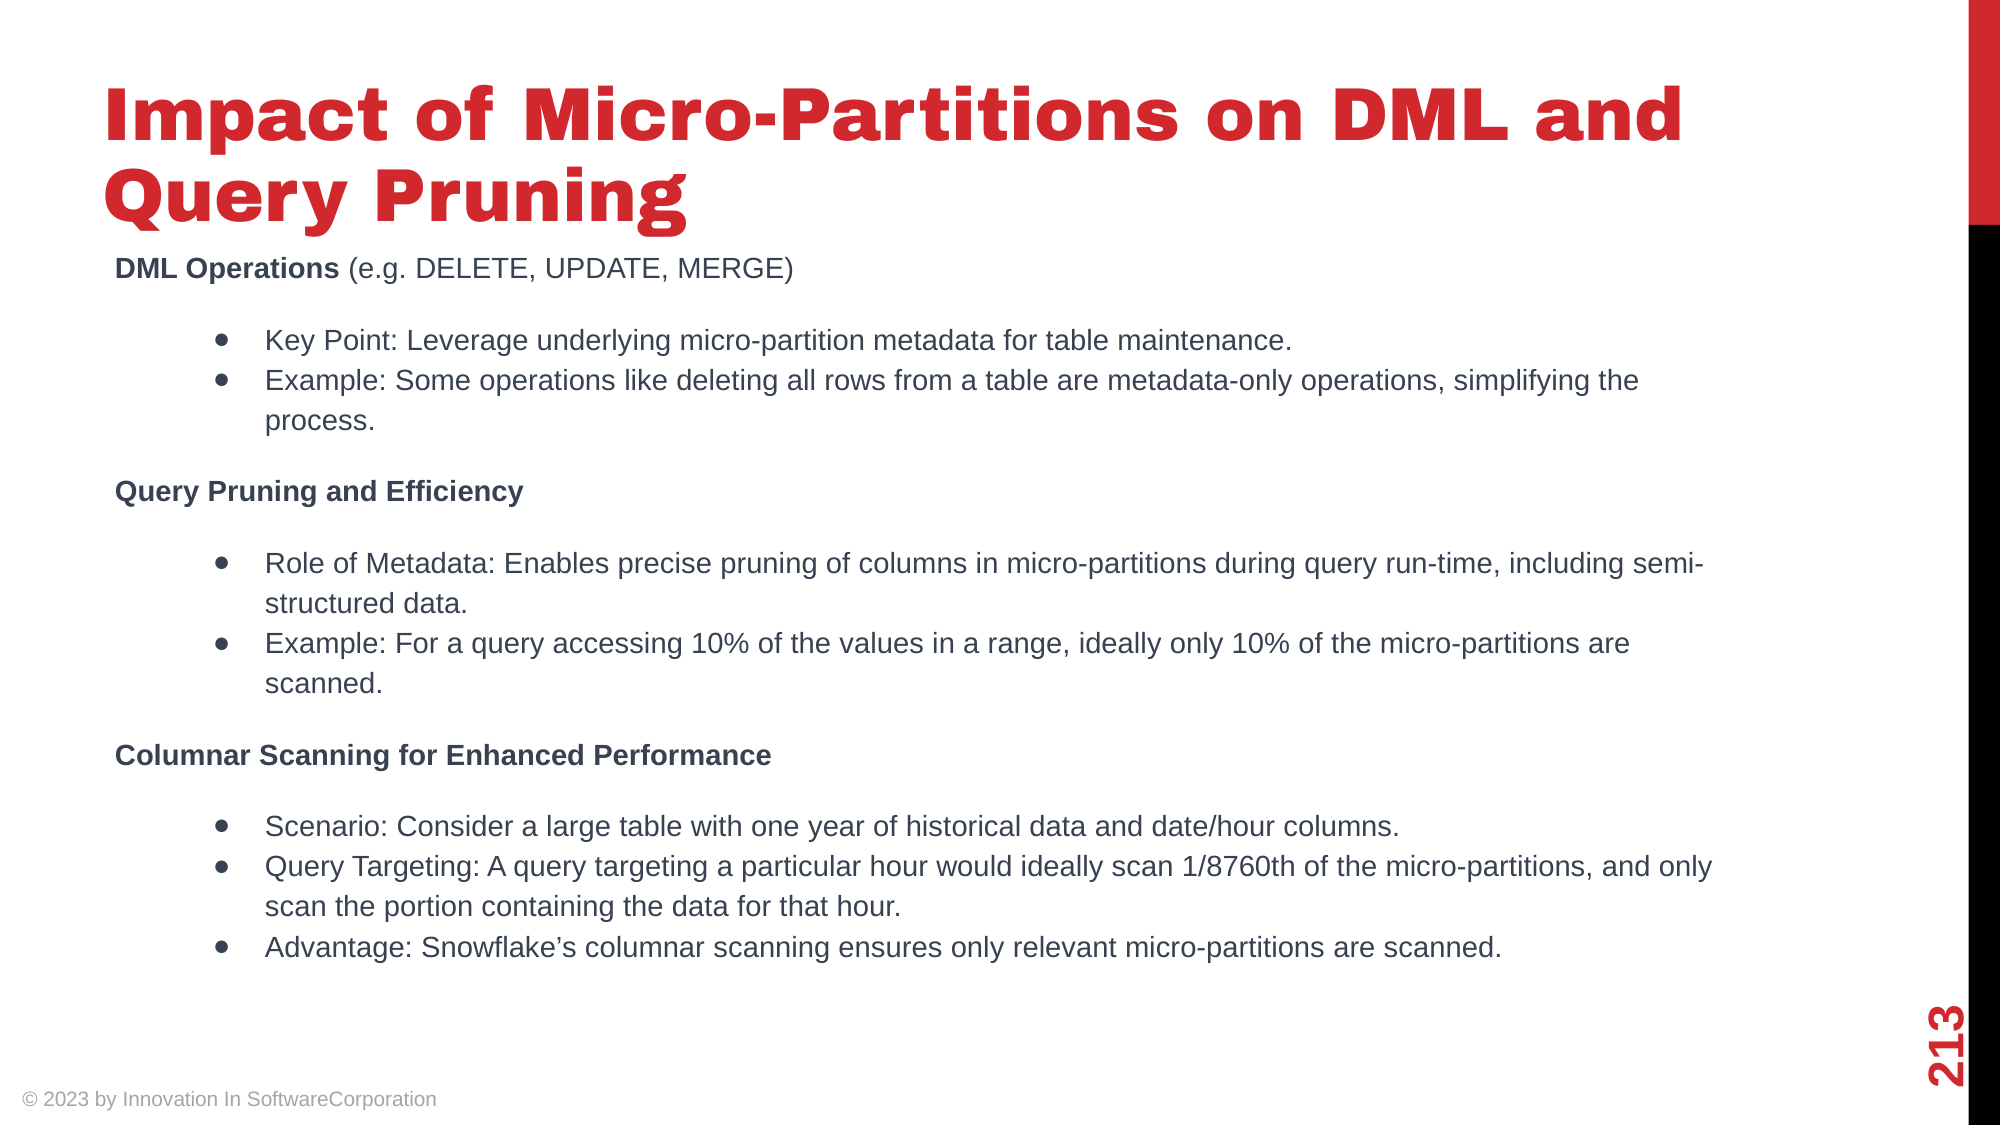

# Impact of Micro-Partitions on DML and Query Pruning
DML Operations (e.g. DELETE, UPDATE, MERGE)
Key Point: Leverage underlying micro-partition metadata for table maintenance.
Example: Some operations like deleting all rows from a table are metadata-only operations, simplifying the process.
Query Pruning and Efficiency
Role of Metadata: Enables precise pruning of columns in micro-partitions during query run-time, including semi-structured data.
Example: For a query accessing 10% of the values in a range, ideally only 10% of the micro-partitions are scanned.
Columnar Scanning for Enhanced Performance
Scenario: Consider a large table with one year of historical data and date/hour columns.
Query Targeting: A query targeting a particular hour would ideally scan 1/8760th of the micro-partitions, and only scan the portion containing the data for that hour.
Advantage: Snowflake’s columnar scanning ensures only relevant micro-partitions are scanned.

213
© 2023 by Innovation In SoftwareCorporation